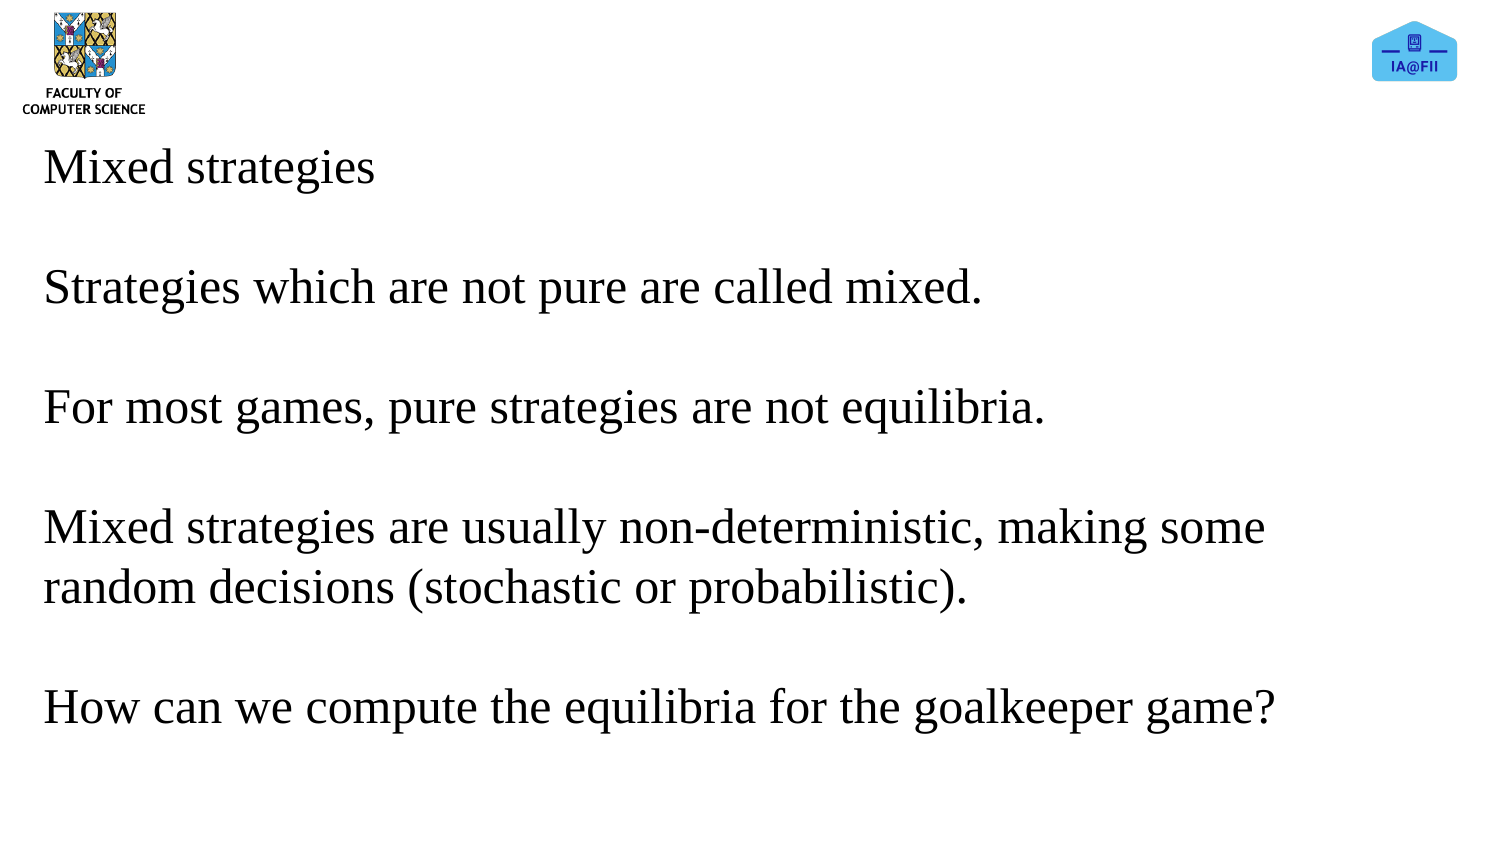

Mixed strategies

Strategies which are not pure are called mixed.

For most games, pure strategies are not equilibria.

Mixed strategies are usually non-deterministic, making some random decisions (stochastic or probabilistic).

How can we compute the equilibria for the goalkeeper game?